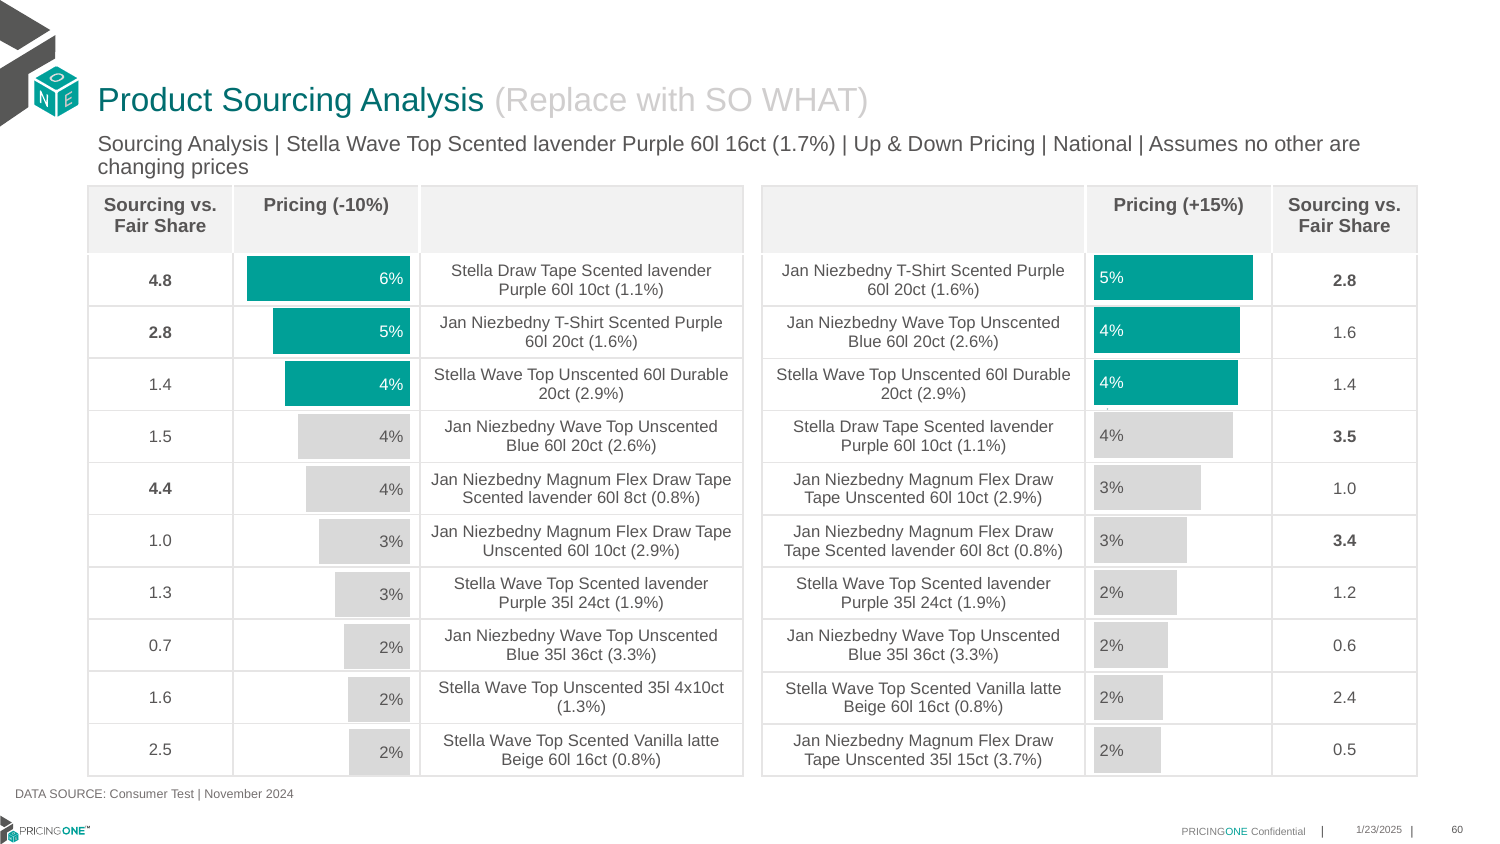

# Product Sourcing Analysis (Replace with SO WHAT)
Sourcing Analysis | Stella Wave Top Scented lavender Purple 60l 16ct (1.7%) | Up & Down Pricing | National | Assumes no other are changing prices
| Sourcing vs. Fair Share | Pricing (-10%) |  |
| --- | --- | --- |
| 4.8 |  | Stella Draw Tape Scented lavender Purple 60l 10ct (1.1%) |
| 2.8 |  | Jan Niezbedny T-Shirt Scented Purple 60l 20ct (1.6%) |
| 1.4 |  | Stella Wave Top Unscented 60l Durable 20ct (2.9%) |
| 1.5 |  | Jan Niezbedny Wave Top Unscented Blue 60l 20ct (2.6%) |
| 4.4 |  | Jan Niezbedny Magnum Flex Draw Tape Scented lavender 60l 8ct (0.8%) |
| 1.0 |  | Jan Niezbedny Magnum Flex Draw Tape Unscented 60l 10ct (2.9%) |
| 1.3 |  | Stella Wave Top Scented lavender Purple 35l 24ct (1.9%) |
| 0.7 |  | Jan Niezbedny Wave Top Unscented Blue 35l 36ct (3.3%) |
| 1.6 |  | Stella Wave Top Unscented 35l 4x10ct (1.3%) |
| 2.5 |  | Stella Wave Top Scented Vanilla latte Beige 60l 16ct (0.8%) |
|  | Pricing (+15%) | Sourcing vs. Fair Share |
| --- | --- | --- |
| Jan Niezbedny T-Shirt Scented Purple 60l 20ct (1.6%) |  | 2.8 |
| Jan Niezbedny Wave Top Unscented Blue 60l 20ct (2.6%) |  | 1.6 |
| Stella Wave Top Unscented 60l Durable 20ct (2.9%) |  | 1.4 |
| Stella Draw Tape Scented lavender Purple 60l 10ct (1.1%) |  | 3.5 |
| Jan Niezbedny Magnum Flex Draw Tape Unscented 60l 10ct (2.9%) |  | 1.0 |
| Jan Niezbedny Magnum Flex Draw Tape Scented lavender 60l 8ct (0.8%) |  | 3.4 |
| Stella Wave Top Scented lavender Purple 35l 24ct (1.9%) |  | 1.2 |
| Jan Niezbedny Wave Top Unscented Blue 35l 36ct (3.3%) |  | 0.6 |
| Stella Wave Top Scented Vanilla latte Beige 60l 16ct (0.8%) |  | 2.4 |
| Jan Niezbedny Magnum Flex Draw Tape Unscented 35l 15ct (3.7%) |  | 0.5 |

### Chart

| Category | Stella Wave Top Scented lavender Purple 60l 16ct (1.7%) |
|---|---|
| Jan Niezbedny T-Shirt Scented Purple 60l 20ct (1.6%) | 0.046125265476362566 |
| Jan Niezbedny Wave Top Unscented Blue 60l 20ct (2.6%) | 0.042330773918184045 |
| Stella Wave Top Unscented 60l Durable 20ct (2.9%) | 0.04166680823763739 |
| Stella Draw Tape Scented lavender Purple 60l 10ct (1.1%) | 0.04039443511966197 |
| Jan Niezbedny Magnum Flex Draw Tape Unscented 60l 10ct (2.9%) | 0.031120028746145566 |
| Jan Niezbedny Magnum Flex Draw Tape Scented lavender 60l 8ct (0.8%) | 0.027109132942662987 |
| Stella Wave Top Scented lavender Purple 35l 24ct (1.9%) | 0.02419990352253481 |
| Jan Niezbedny Wave Top Unscented Blue 35l 36ct (3.3%) | 0.021498456899395356 |
| Stella Wave Top Scented Vanilla latte Beige 60l 16ct (0.8%) | 0.020119184198943586 |
| Jan Niezbedny Magnum Flex Draw Tape Unscented 35l 15ct (3.7%) | 0.01957762585200606 |

### Chart

| Category | Stella Wave Top Scented lavender Purple 60l 16ct (1.7%) |
|---|---|
| Stella Draw Tape Scented lavender Purple 60l 10ct (1.1%) | 0.05593393878241272 |
| Jan Niezbedny T-Shirt Scented Purple 60l 20ct (1.6%) | 0.047042744248563986 |
| Stella Wave Top Unscented 60l Durable 20ct (2.9%) | 0.04299029794254068 |
| Jan Niezbedny Wave Top Unscented Blue 60l 20ct (2.6%) | 0.03838908151434292 |
| Jan Niezbedny Magnum Flex Draw Tape Scented lavender 60l 8ct (0.8%) | 0.03552349137010921 |
| Jan Niezbedny Magnum Flex Draw Tape Unscented 60l 10ct (2.9%) | 0.03126221808784015 |
| Stella Wave Top Scented lavender Purple 35l 24ct (1.9%) | 0.025686697746982626 |
| Jan Niezbedny Wave Top Unscented Blue 35l 36ct (3.3%) | 0.022712151086201216 |
| Stella Wave Top Unscented 35l 4x10ct (1.3%) | 0.021391133046264603 |
| Stella Wave Top Scented Vanilla latte Beige 60l 16ct (0.8%) | 0.020944579310827605 |
DATA SOURCE: Consumer Test | November 2024

1/23/2025
60